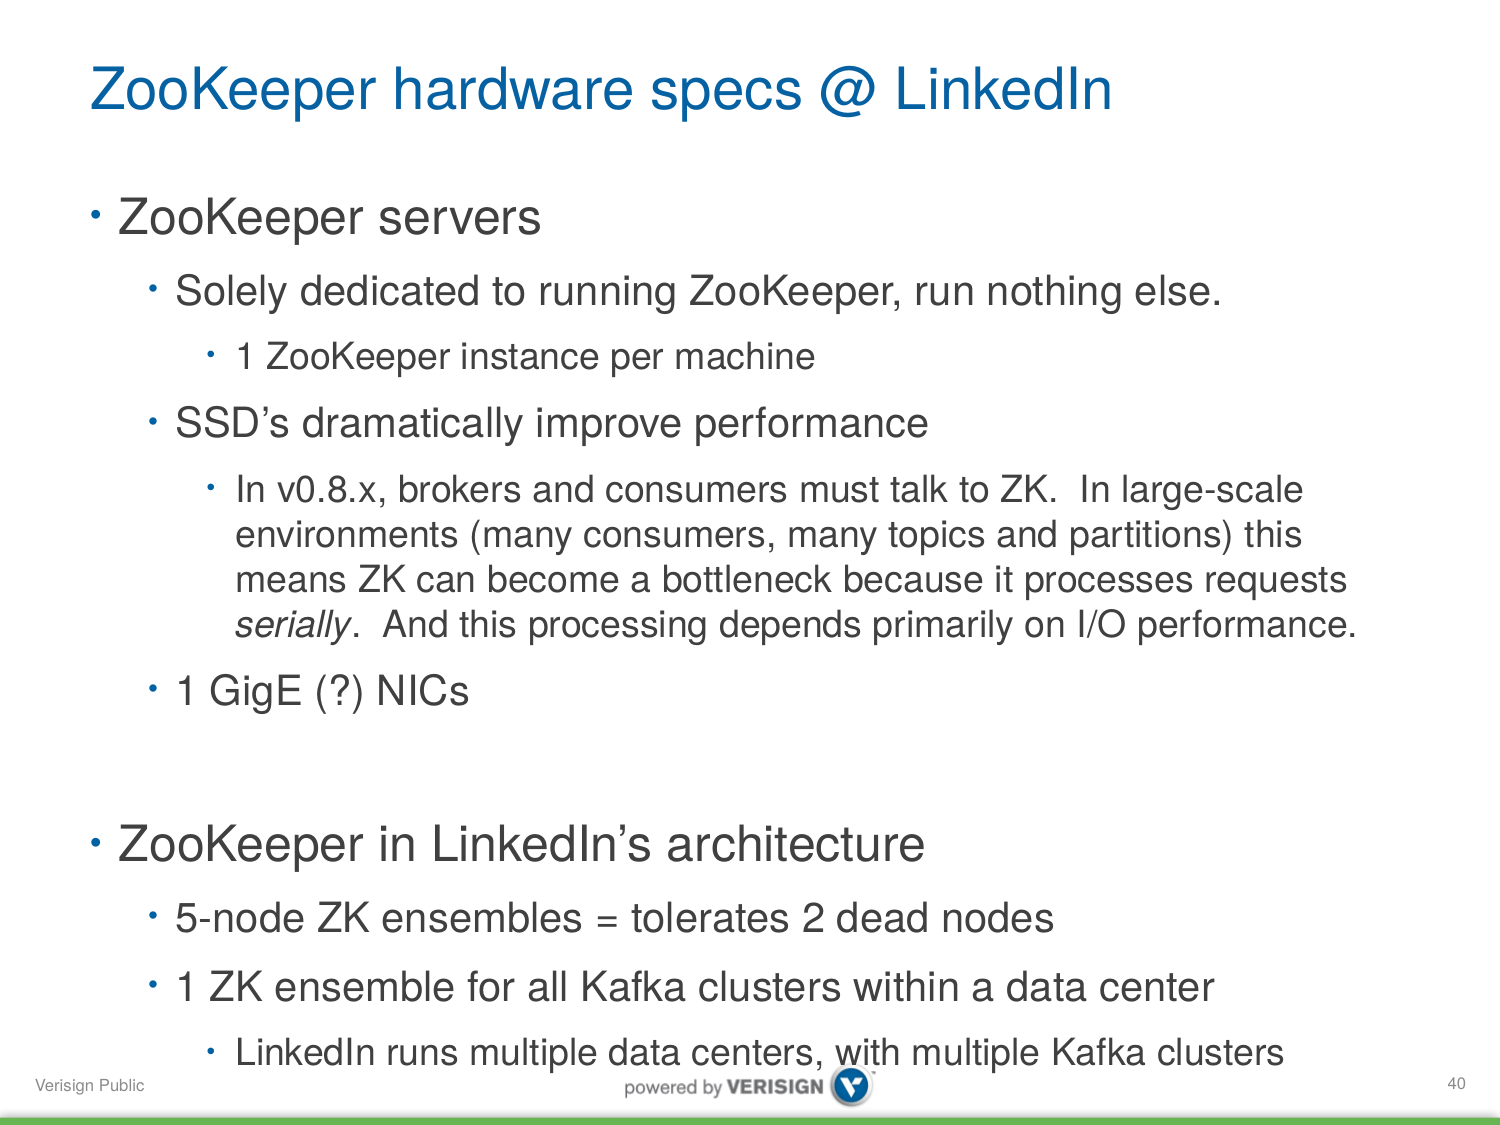

# ZooKeeper hardware specs @ LinkedIn
ZooKeeper servers
Solely dedicated to running ZooKeeper, run nothing else.
1 ZooKeeper instance per machine
SSD’s dramatically improve performance
In v0.8.x, brokers and consumers must talk to ZK.  In large-scale environments (many consumers, many topics and partitions) this means ZK can become a bottleneck because it processes requests serially.  And this processing depends primarily on I/O performance.
1 GigE (?) NICs

ZooKeeper in LinkedIn’s architecture
5-node ZK ensembles = tolerates 2 dead nodes
1 ZK ensemble for all Kafka clusters within a data center
LinkedIn runs multiple data centers, with multiple Kafka clusters

40